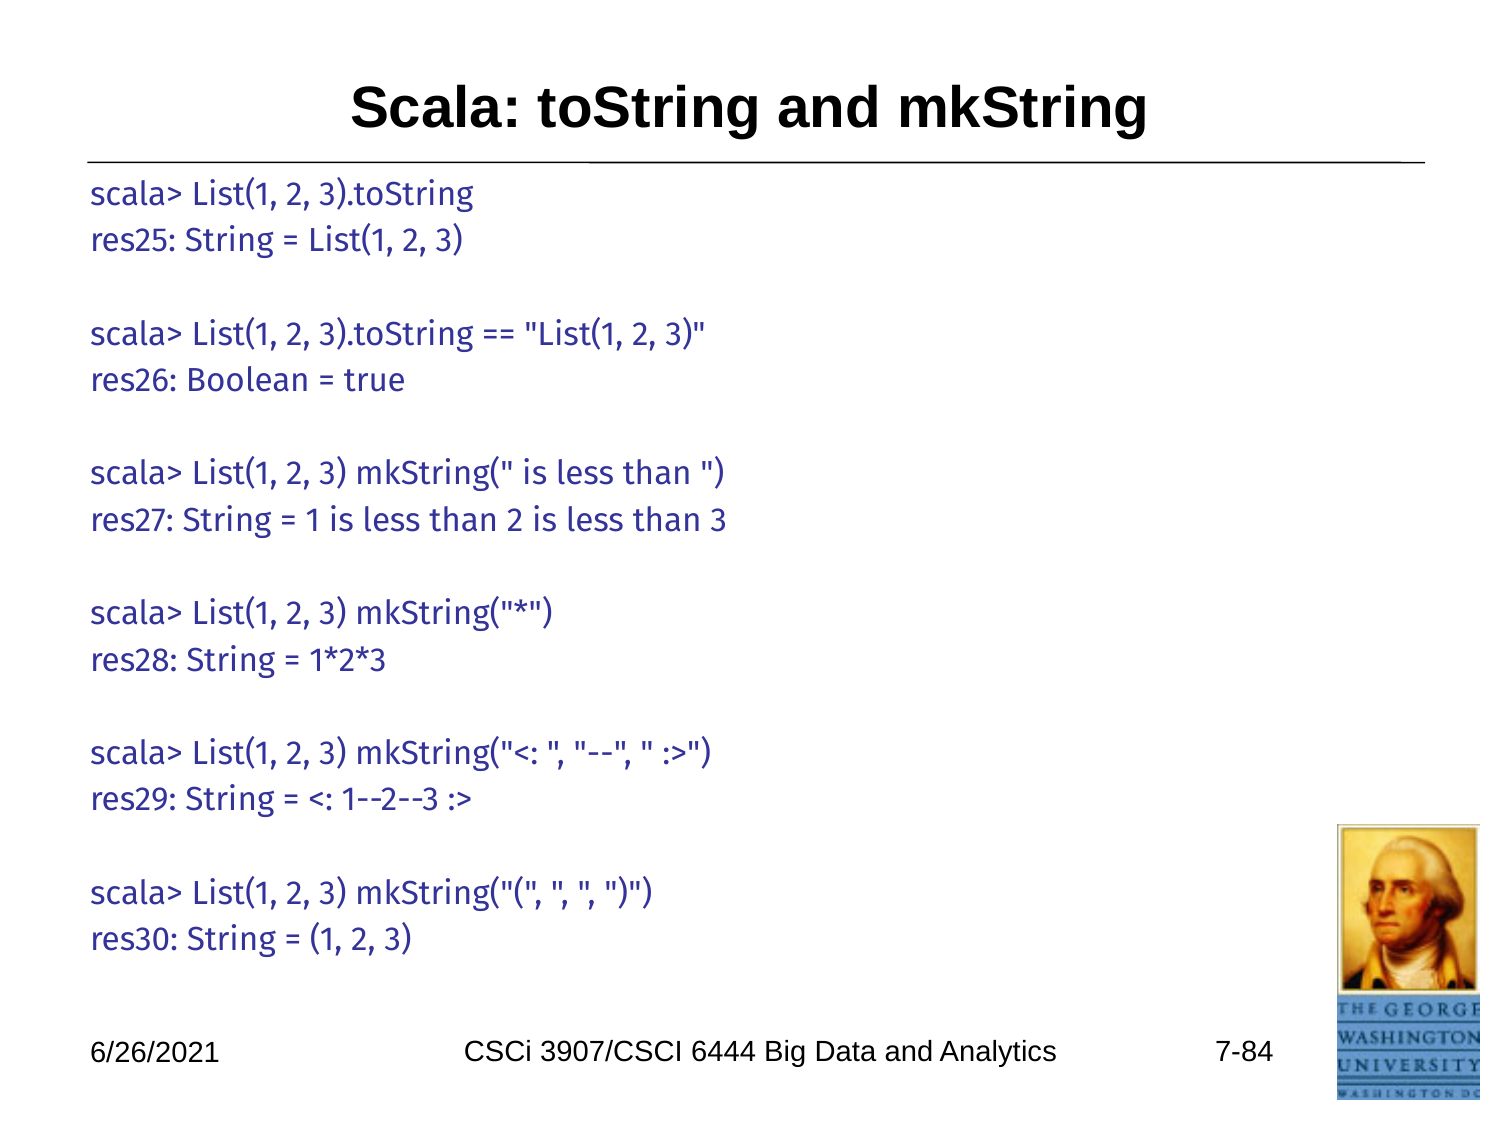

# Scala: toString and mkString
scala> List(1, 2, 3).toString
res25: String = List(1, 2, 3)

scala> List(1, 2, 3).toString == "List(1, 2, 3)"
res26: Boolean = true

scala> List(1, 2, 3) mkString(" is less than ")
res27: String = 1 is less than 2 is less than 3

scala> List(1, 2, 3) mkString("*")
res28: String = 1*2*3

scala> List(1, 2, 3) mkString("<: ", "--", " :>")
res29: String = <: 1--2--3 :>

scala> List(1, 2, 3) mkString("(", ", ", ")")
res30: String = (1, 2, 3)

CSCi 3907/CSCI 6444 Big Data and Analytics
7-84
6/26/2021